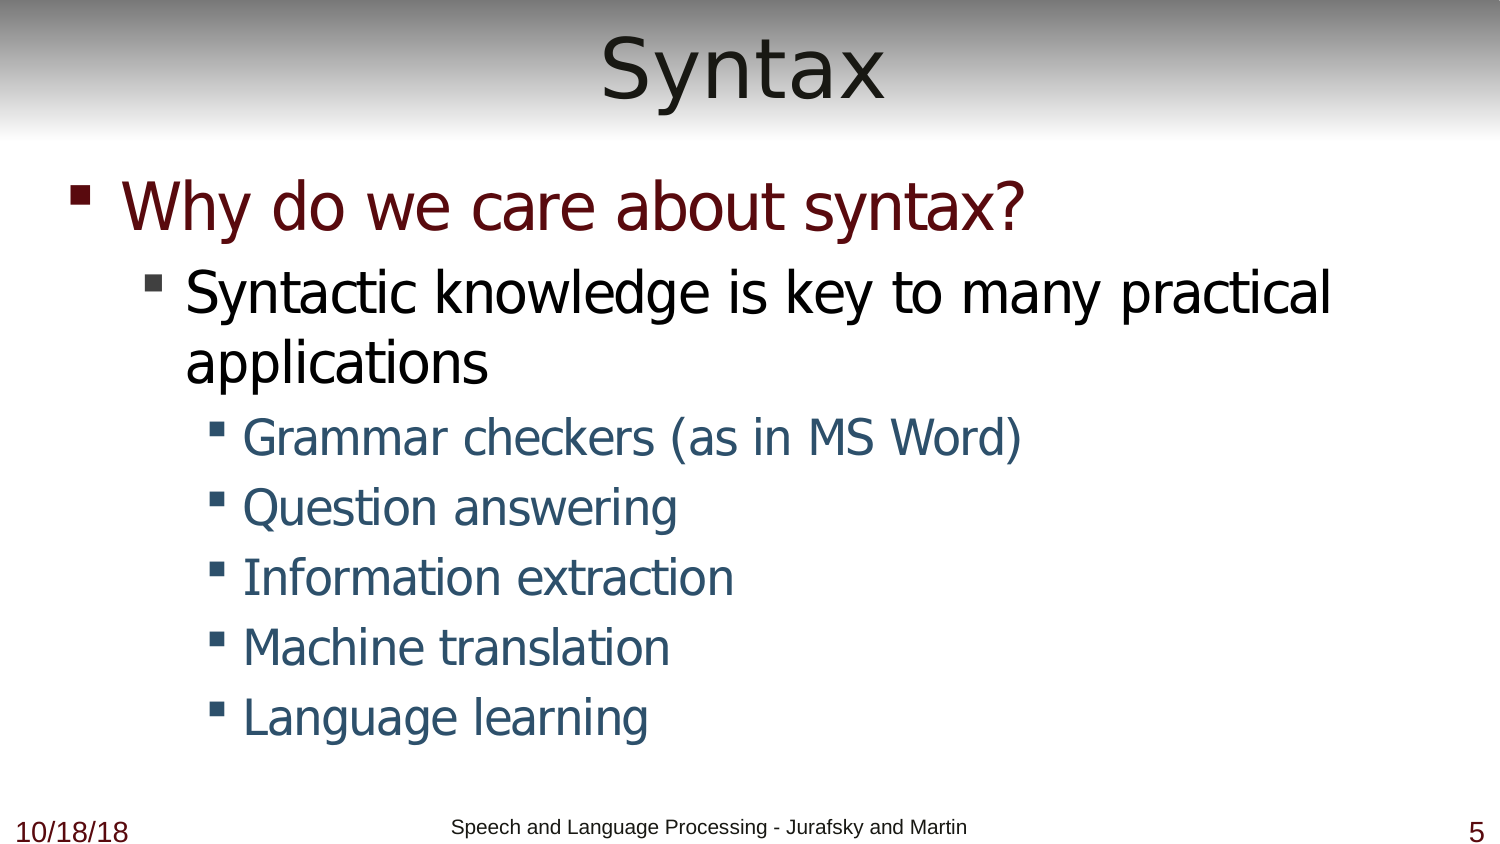

# Syntax
Why do we care about syntax?
Syntactic knowledge is key to many practical applications
Grammar checkers (as in MS Word)
Question answering
Information extraction
Machine translation
Language learning
10/18/18
                                         Speech and Language Processing - Jurafsky and Martin
5